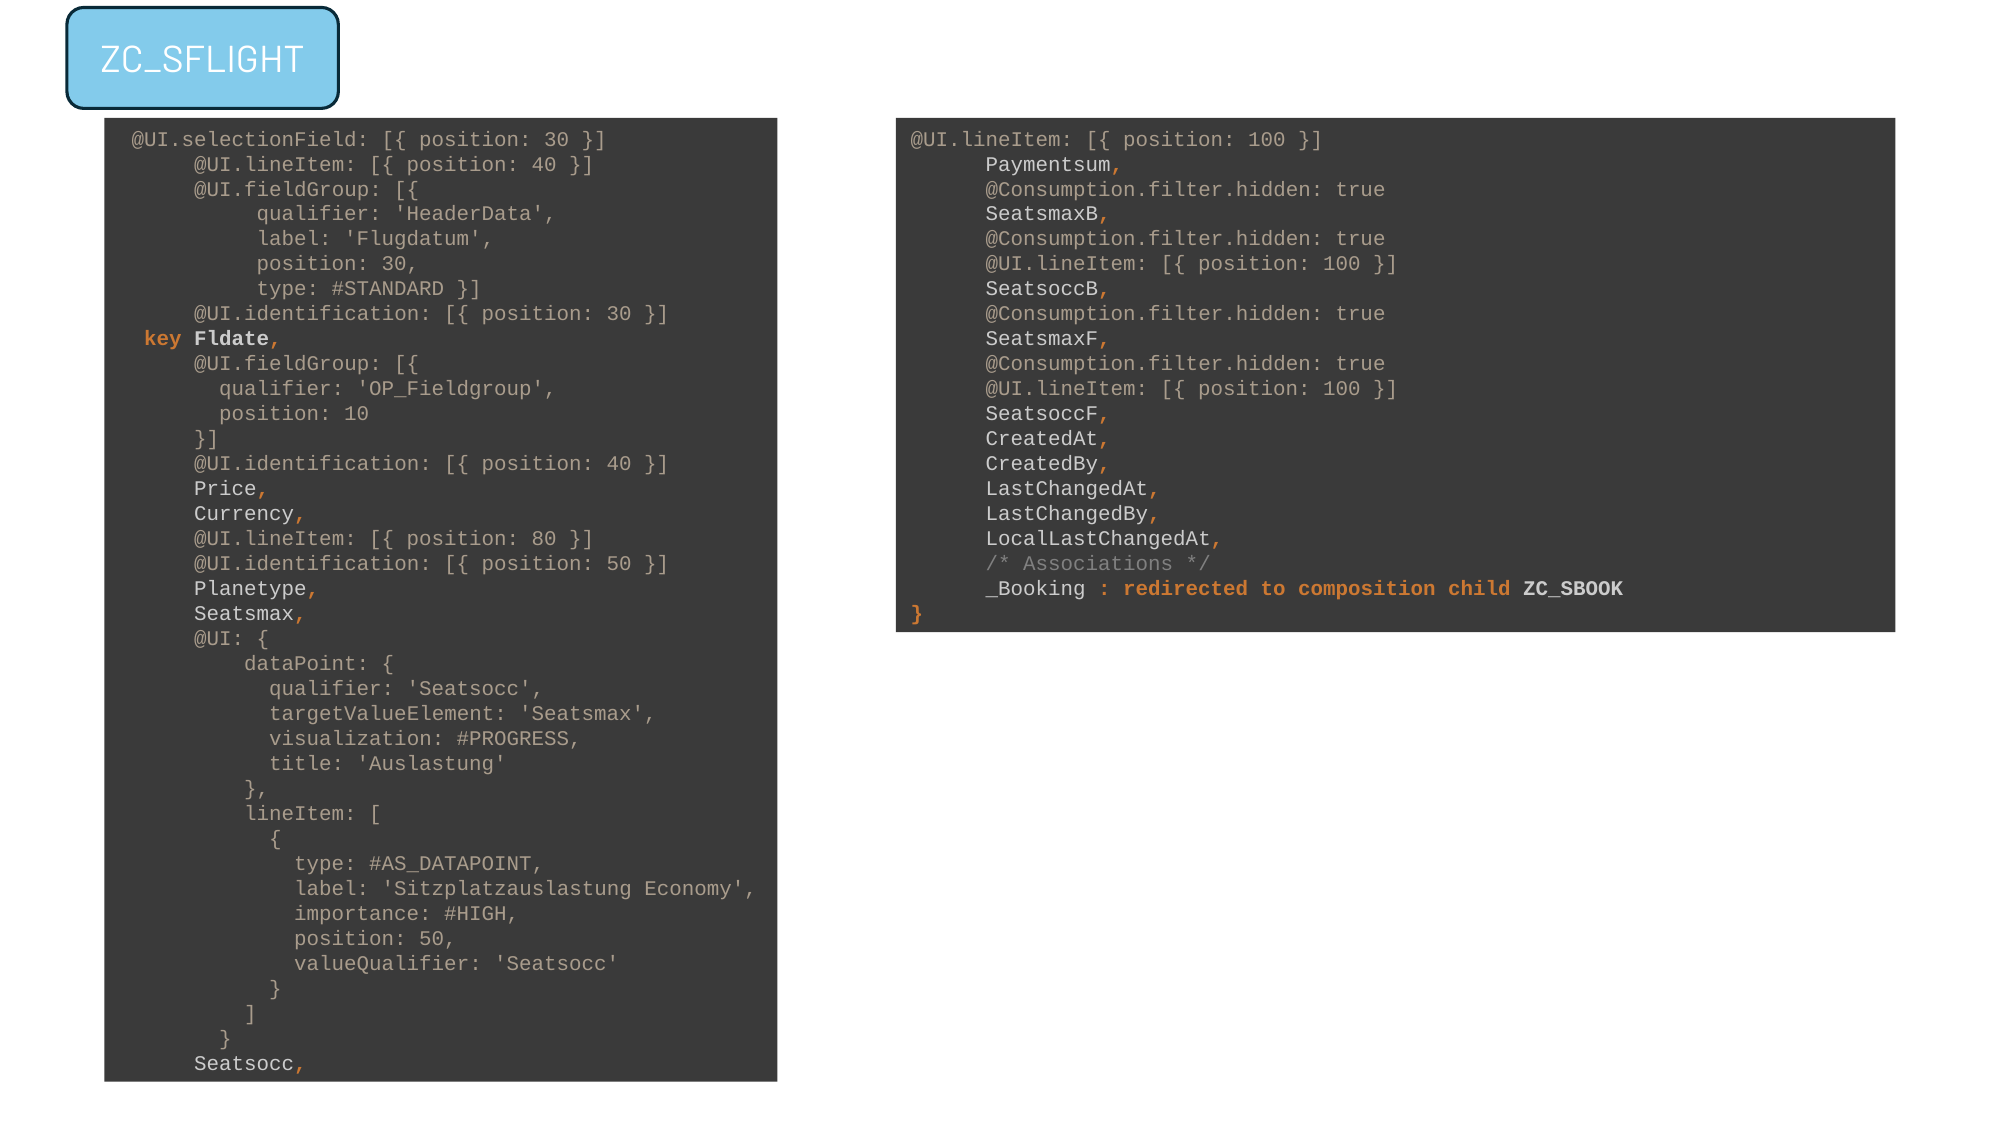

ZC_SFLIGHT
 @UI.selectionField: [{ position: 30 }]
      @UI.lineItem: [{ position: 40 }]
      @UI.fieldGroup: [{
           qualifier: 'HeaderData',
           label: 'Flugdatum',
           position: 30,
           type: #STANDARD }]
      @UI.identification: [{ position: 30 }]
  key Fldate,
      @UI.fieldGroup: [{
        qualifier: 'OP_Fieldgroup',
        position: 10
      }]
      @UI.identification: [{ position: 40 }]
      Price,
      Currency,
      @UI.lineItem: [{ position: 80 }]
      @UI.identification: [{ position: 50 }]
      Planetype,
      Seatsmax,
      @UI: {
          dataPoint: {
            qualifier: 'Seatsocc',
            targetValueElement: 'Seatsmax',
            visualization: #PROGRESS,
            title: 'Auslastung'
          },
          lineItem: [
            {
              type: #AS_DATAPOINT,
              label: 'Sitzplatzauslastung Economy',
              importance: #HIGH,
              position: 50,
              valueQualifier: 'Seatsocc'
            }
          ]
        }
      Seatsocc,
@UI.lineItem: [{ position: 100 }]
      Paymentsum,
      @Consumption.filter.hidden: true
      SeatsmaxB,
      @Consumption.filter.hidden: true
      @UI.lineItem: [{ position: 100 }]
      SeatsoccB,
      @Consumption.filter.hidden: true
      SeatsmaxF,
      @Consumption.filter.hidden: true
      @UI.lineItem: [{ position: 100 }]
      SeatsoccF,
      CreatedAt,
      CreatedBy,
      LastChangedAt,
      LastChangedBy,
      LocalLastChangedAt,
      /* Associations */
      _Booking : redirected to composition child ZC_SBOOK
}